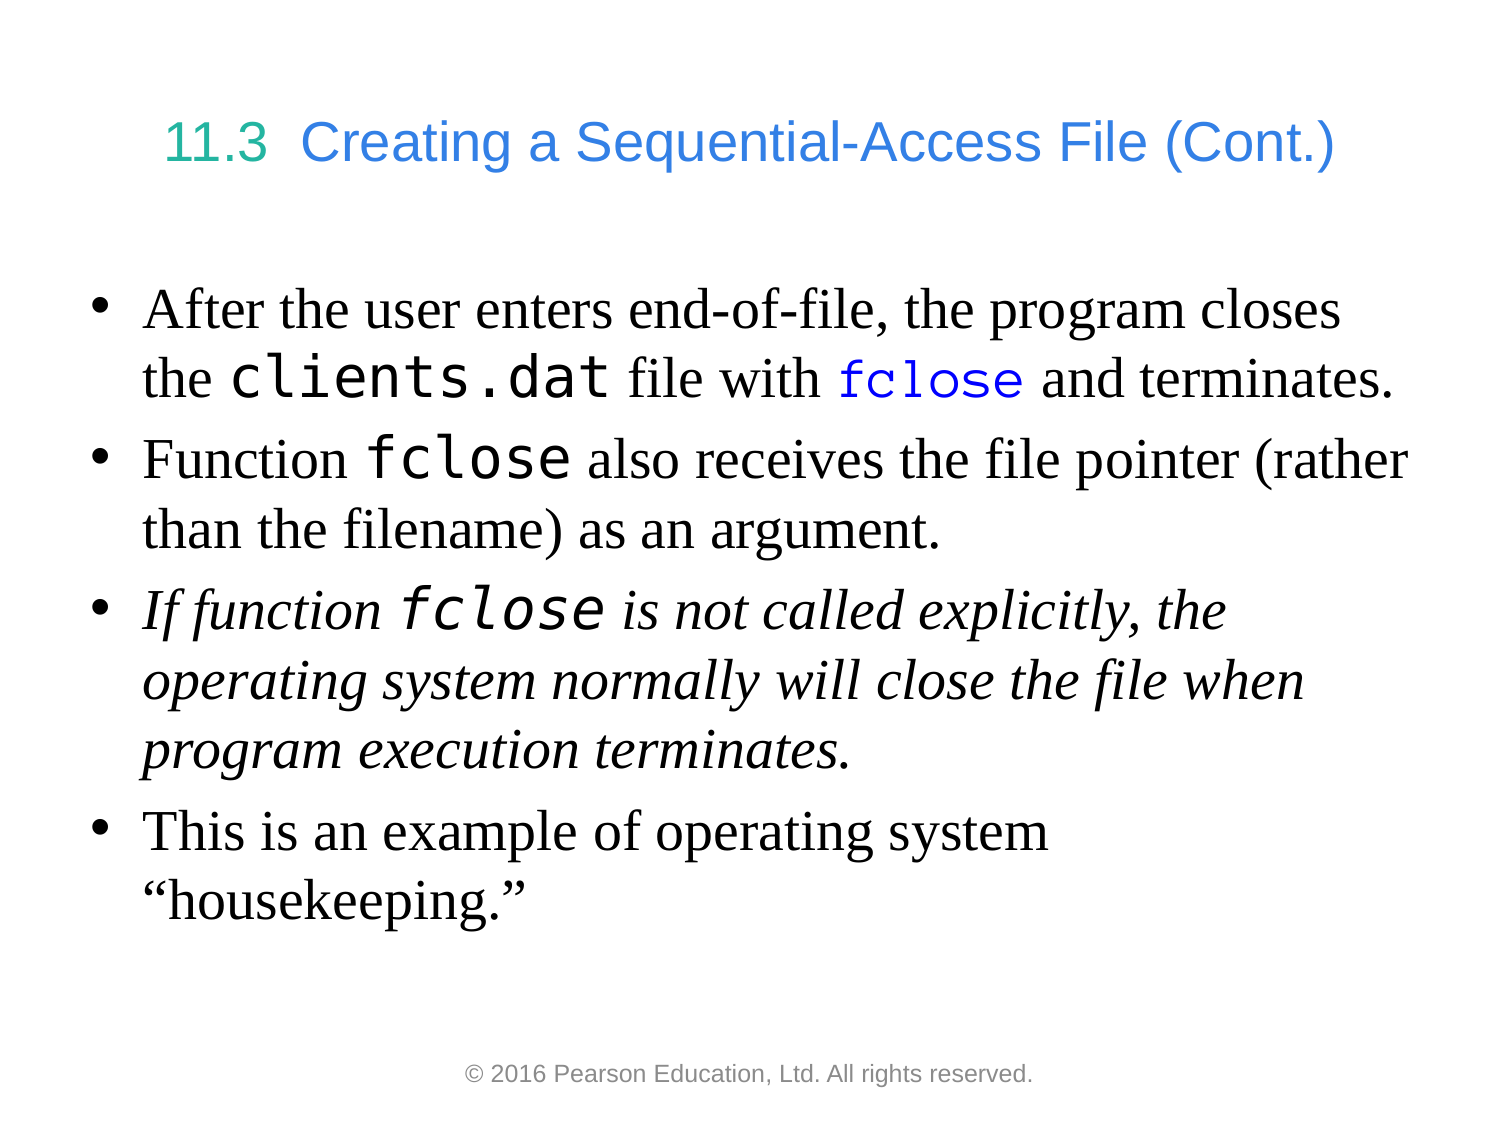

# 11.3  Creating a Sequential-Access File (Cont.)
After the user enters end-of-file, the program closes the clients.dat file with fclose and terminates.
Function fclose also receives the file pointer (rather than the filename) as an argument.
If function fclose is not called explicitly, the operating system normally will close the file when program execution terminates.
This is an example of operating system “housekeeping.”
© 2016 Pearson Education, Ltd. All rights reserved.